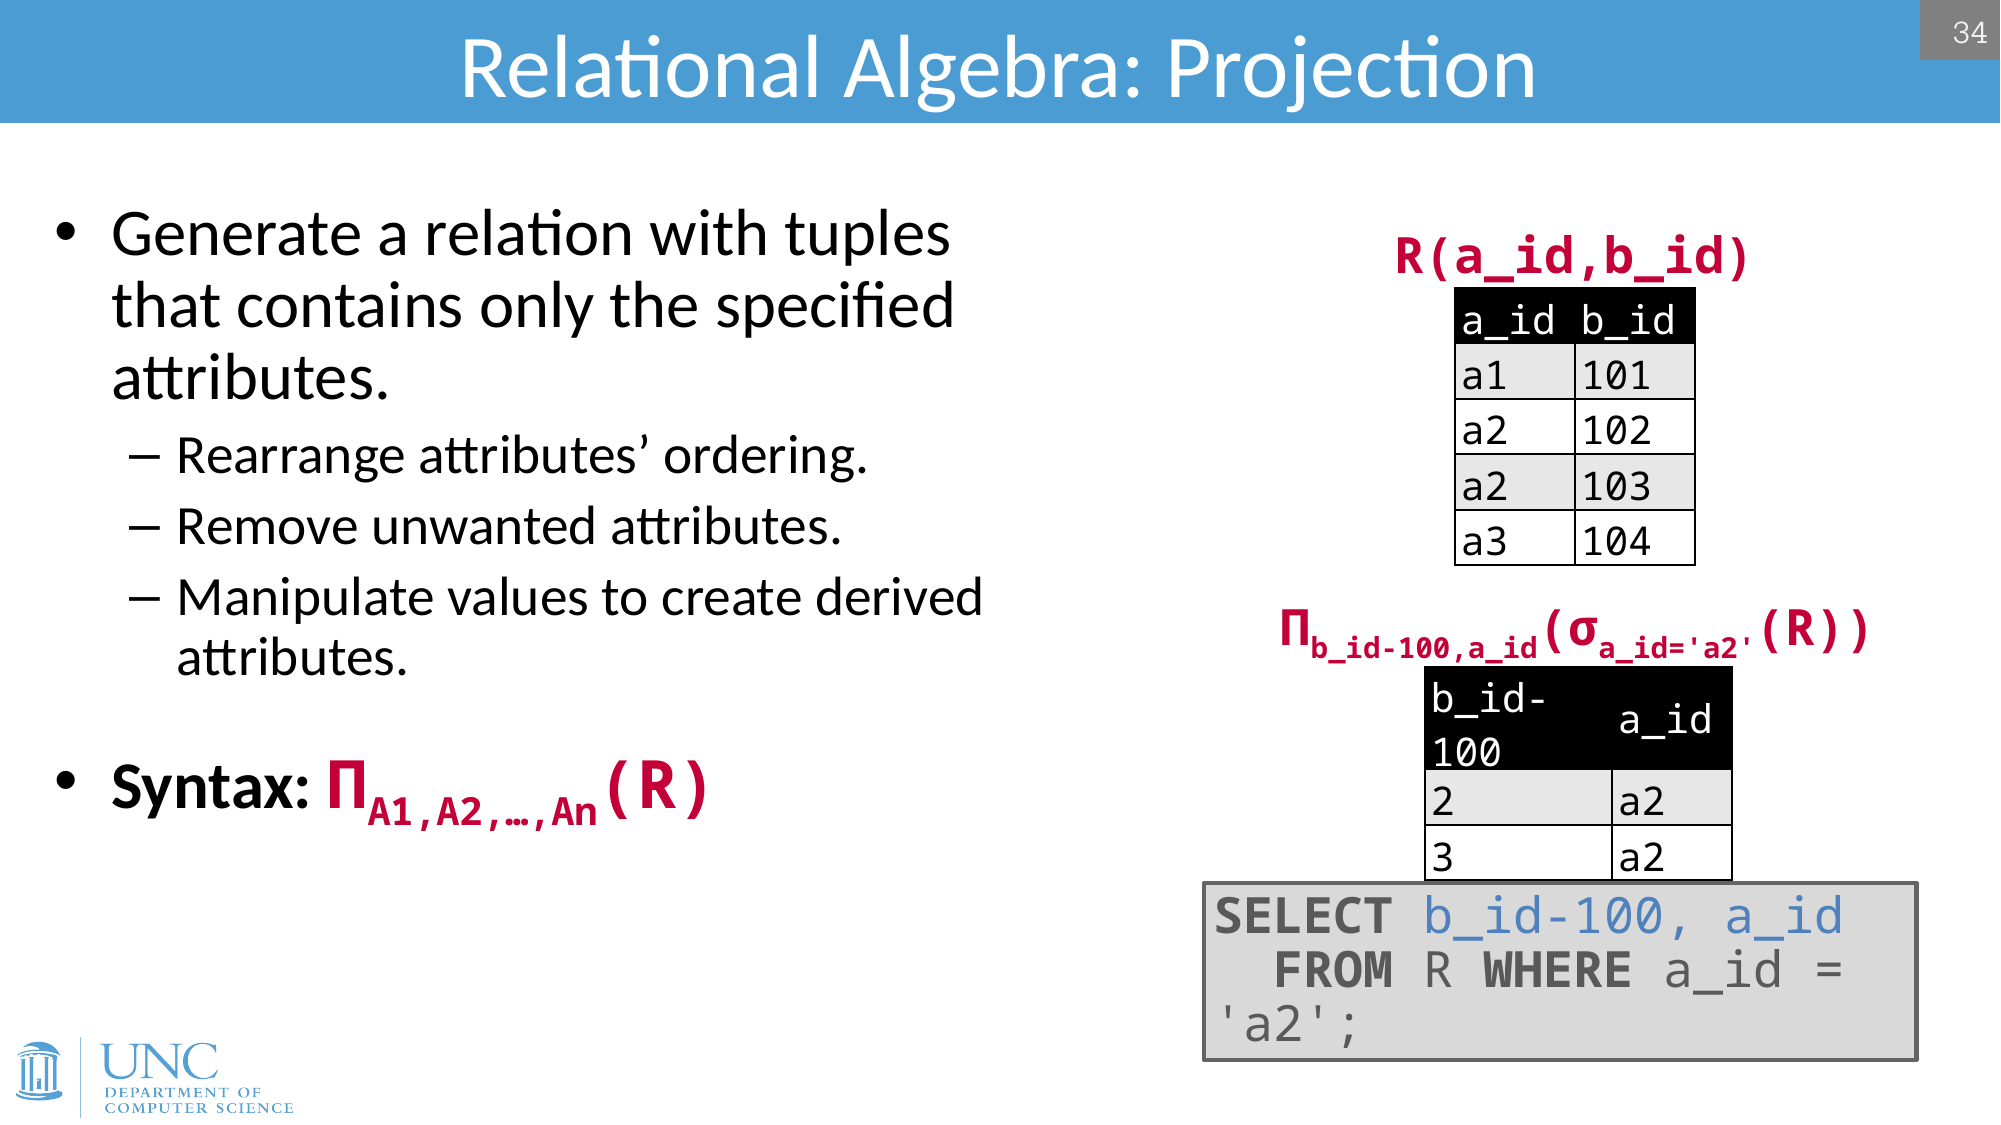

# Relational Algebra: Projection
34
Generate a relation with tuples that contains only the specified attributes.
Rearrange attributes’ ordering.
Remove unwanted attributes.
Manipulate values to create derived attributes.

Syntax: ΠA1,A2,…,An(R)
R(a_id,b_id)
| a\_id | b\_id |
| --- | --- |
| a1 | 101 |
| a2 | 102 |
| a2 | 103 |
| a3 | 104 |
Πb_id-100,a_id(σa_id='a2'(R))
| b\_id-100 | a\_id |
| --- | --- |
| 2 | a2 |
| 3 | a2 |
SELECT b_id-100, a_id
  FROM R WHERE a_id = 'a2';